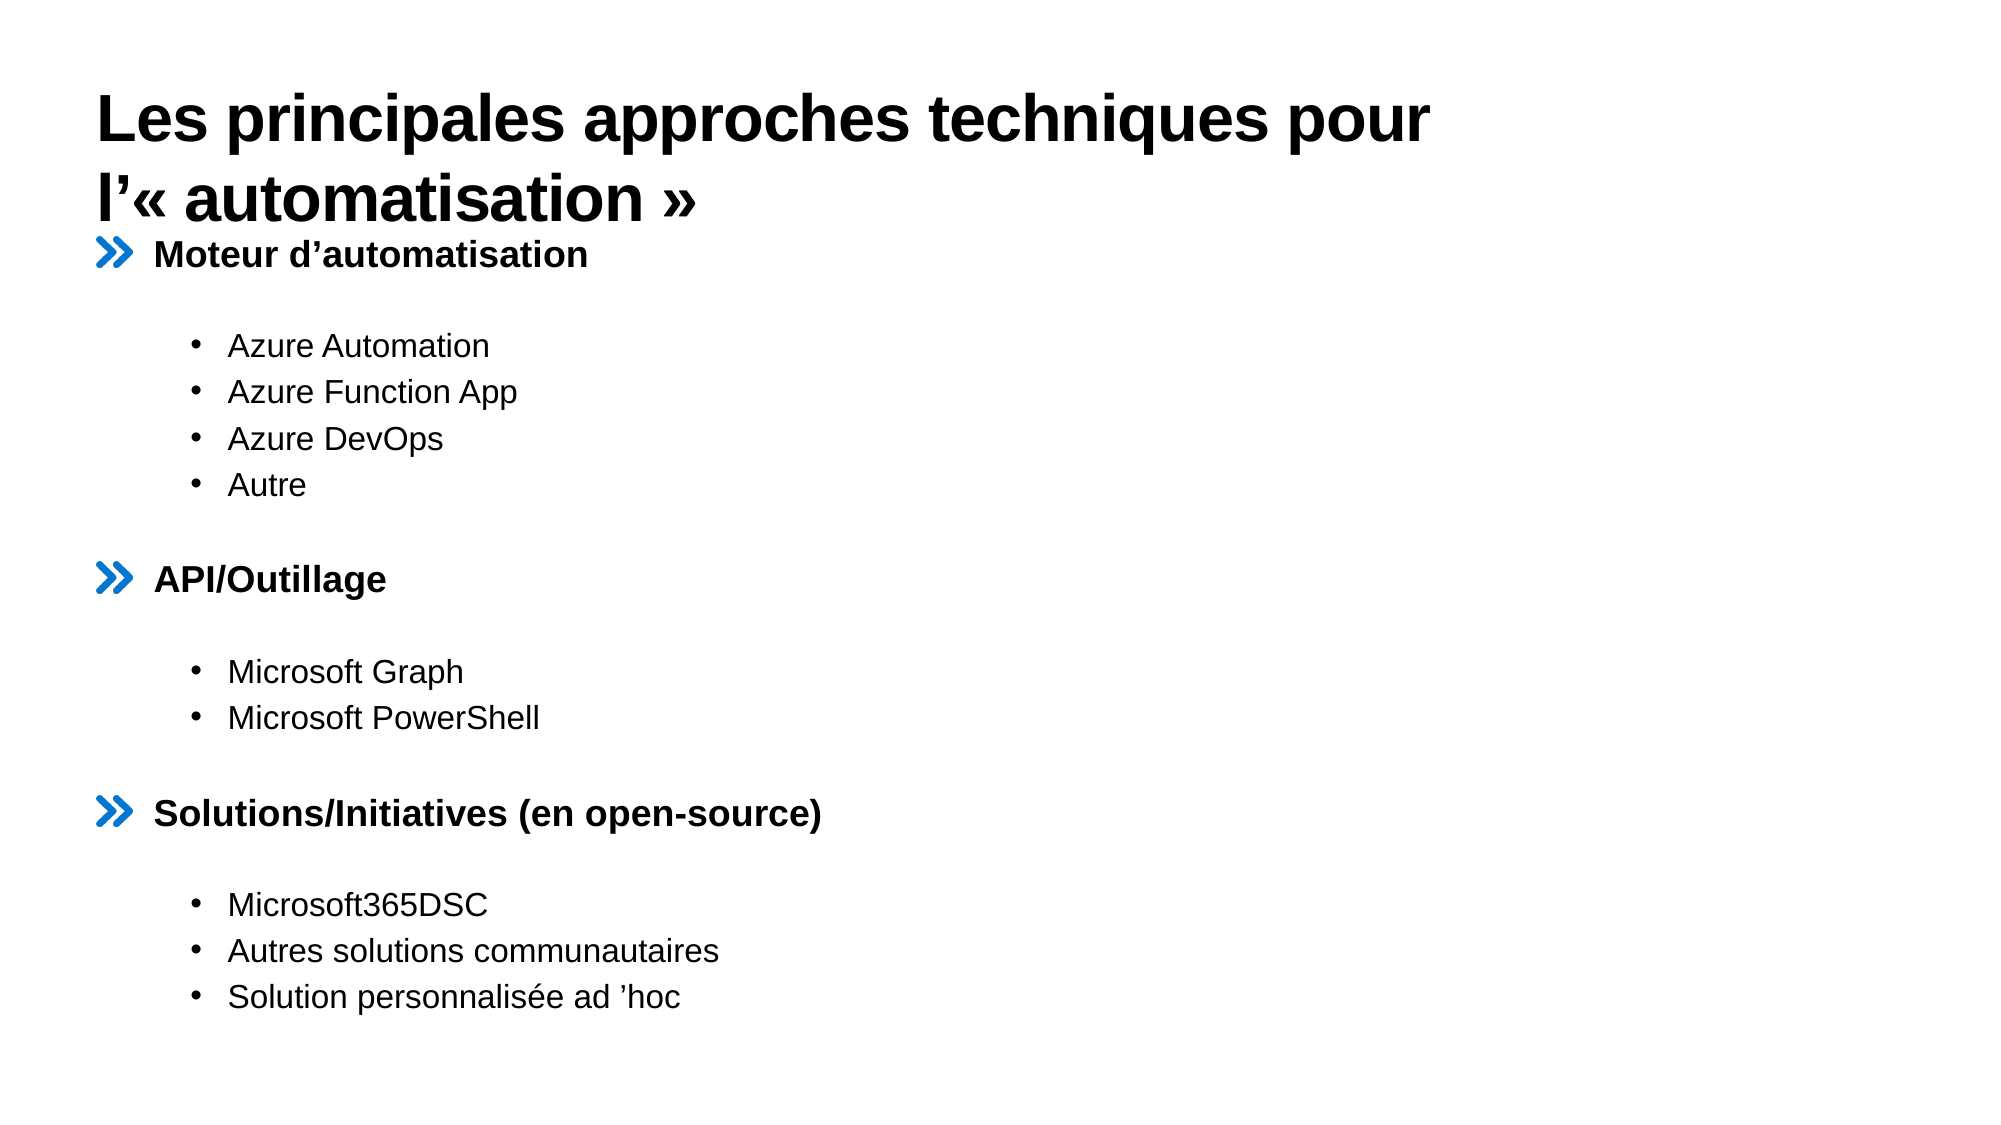

# Les principales approches techniques pour l’« automatisation »
Moteur d’automatisation
Azure Automation
Azure Function App
Azure DevOps
Autre

API/Outillage
Microsoft Graph
Microsoft PowerShell

Solutions/Initiatives (en open-source)
Microsoft365DSC
Autres solutions communautaires
Solution personnalisée ad ’hoc